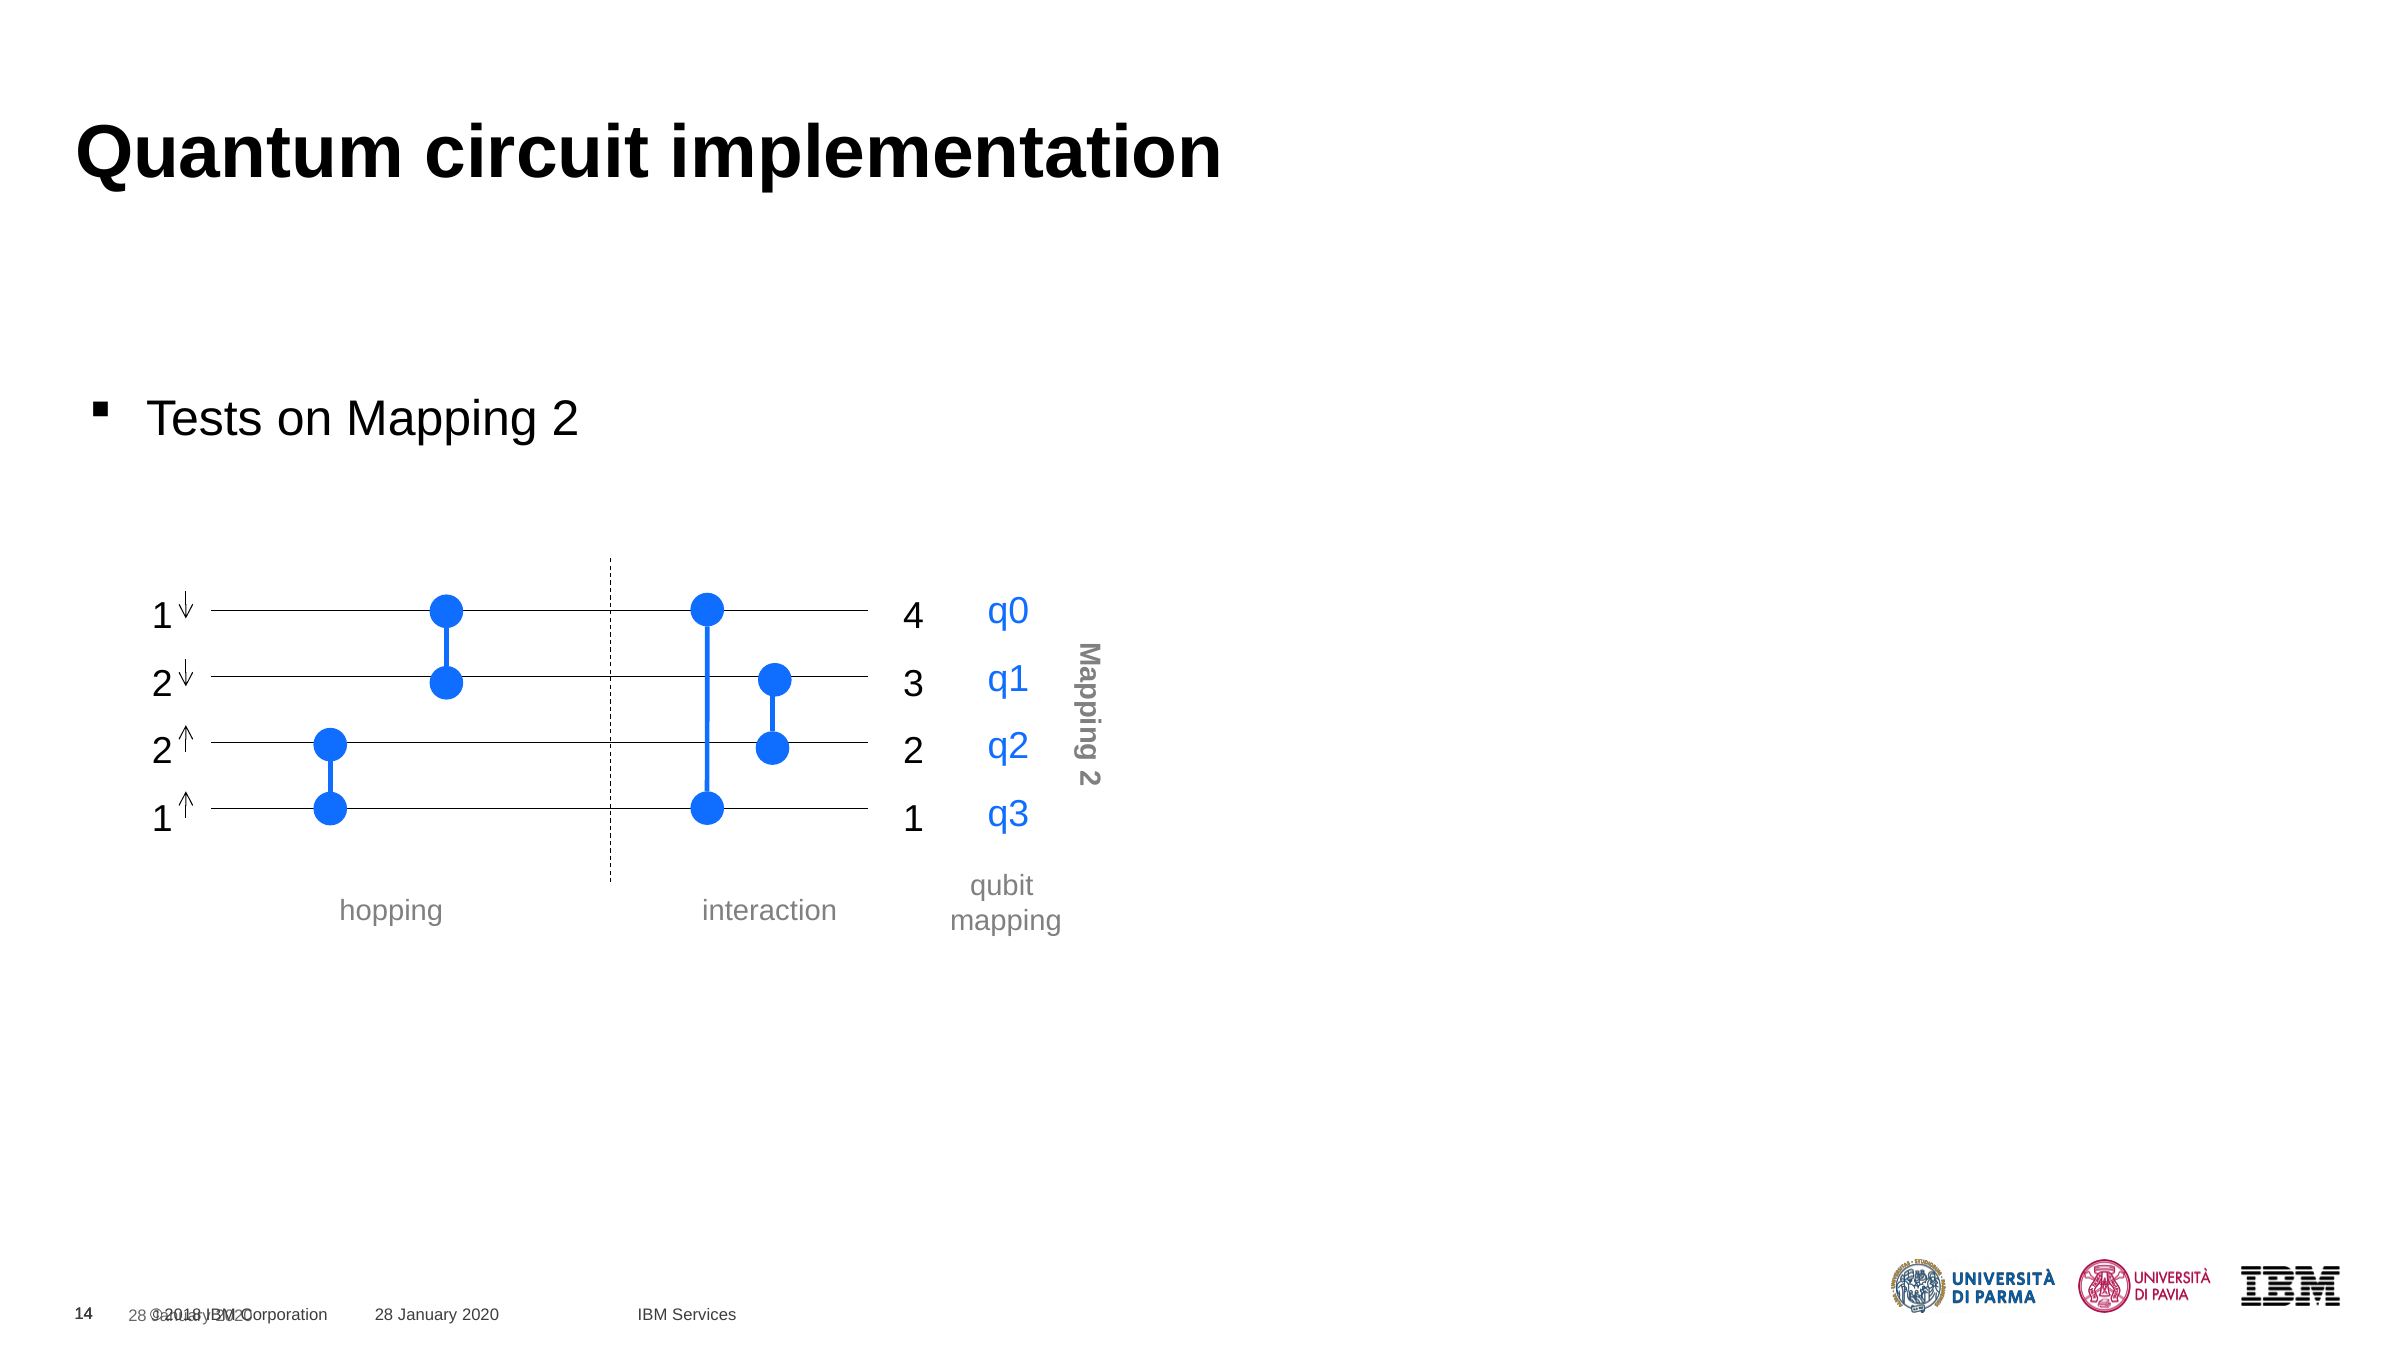

# Quantum circuit implementation
Tests on Mapping 2
q0
q1
q2
q3
1
2
2
1
4
3
2
1

Mapping 2

qubit
mapping
hopping
interaction